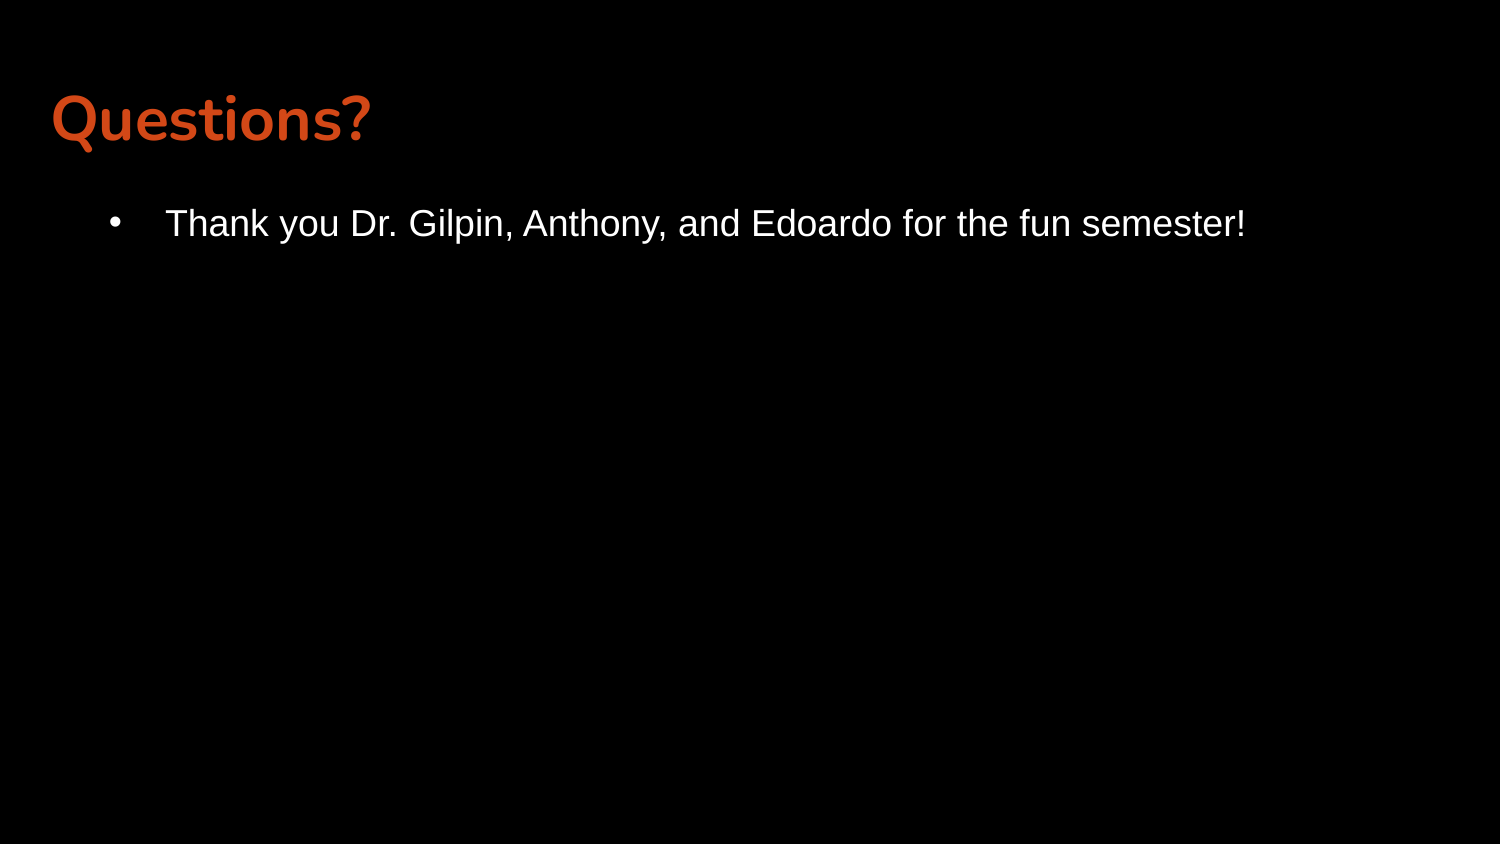

# Questions?
Thank you Dr. Gilpin, Anthony, and Edoardo for the fun semester!